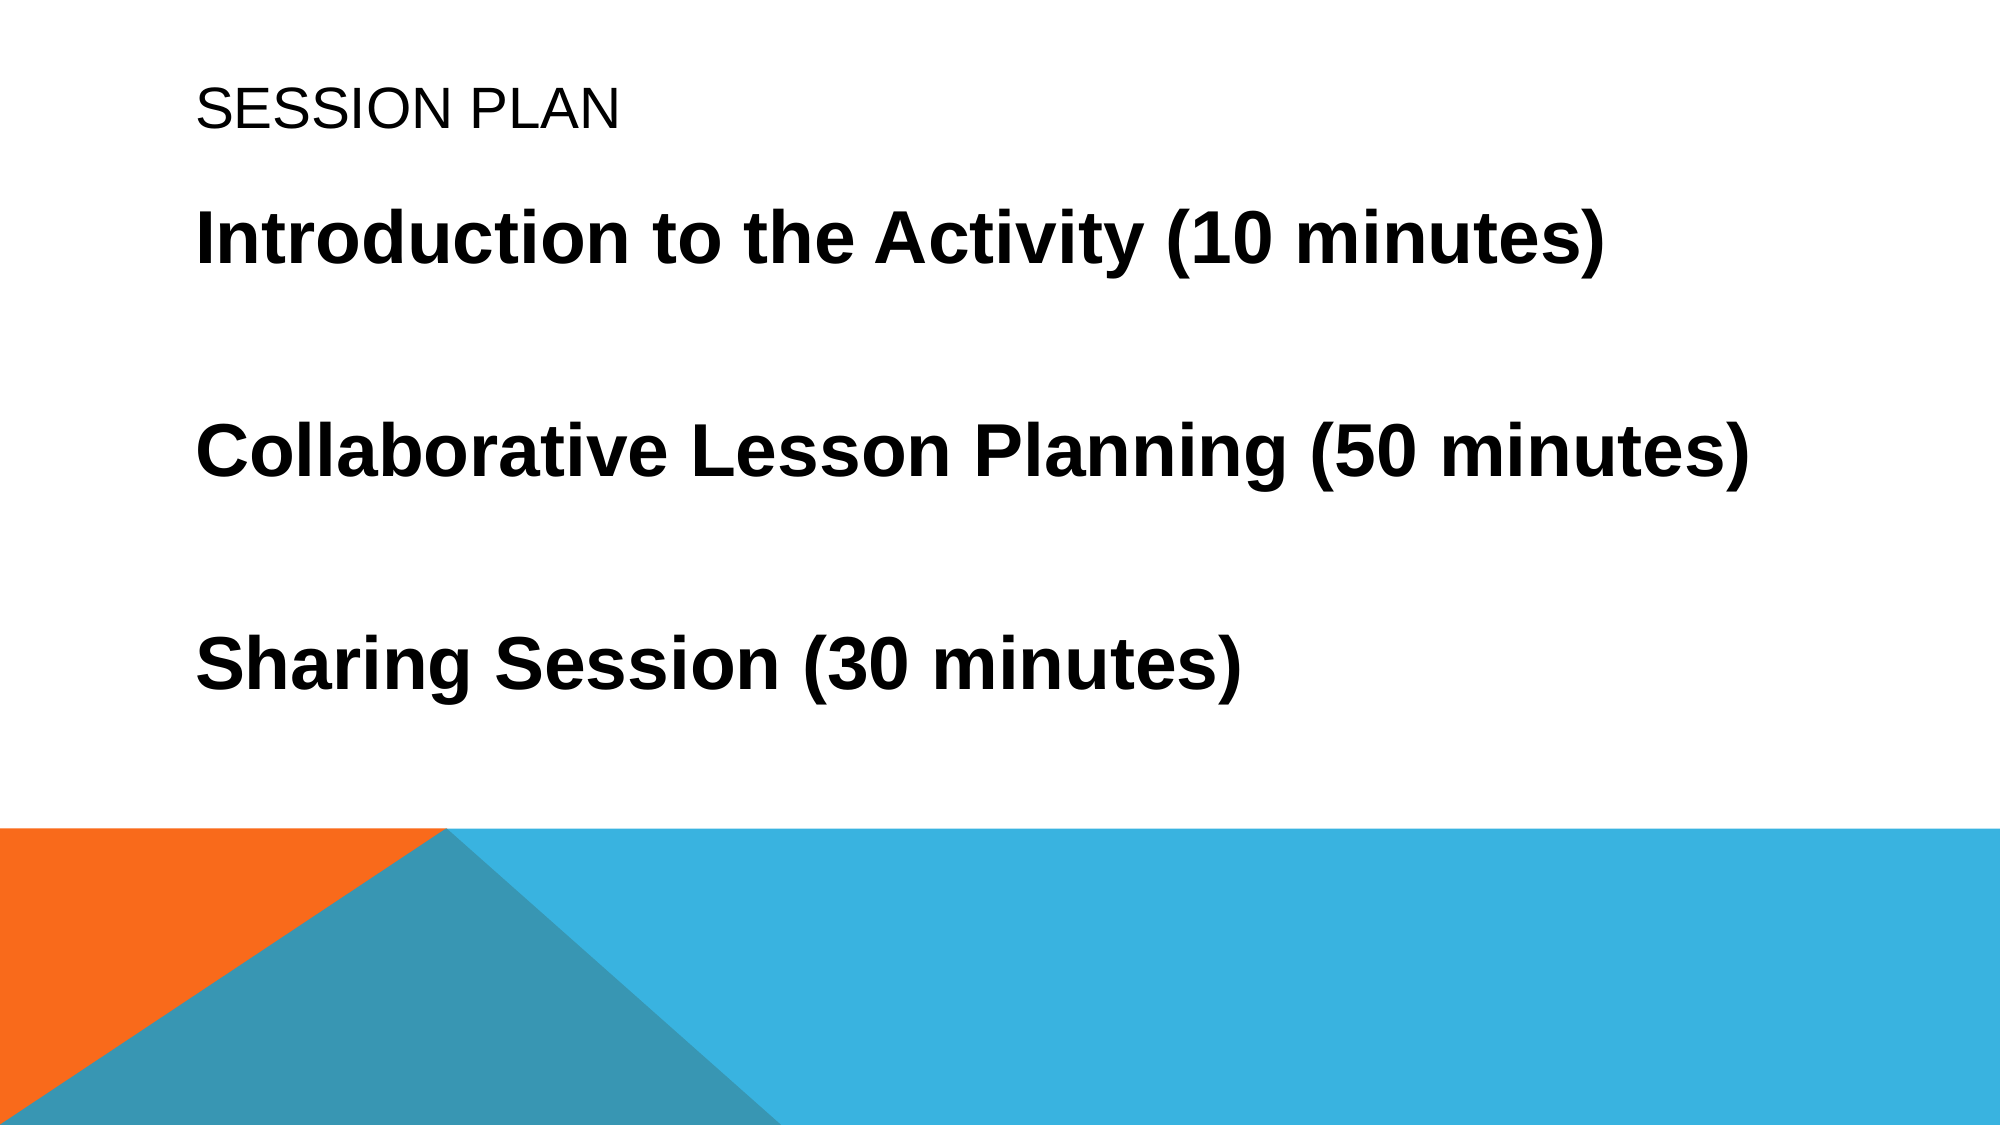

# Session Plan
Introduction to the Activity (10 minutes)

Collaborative Lesson Planning (50 minutes)

Sharing Session (30 minutes)